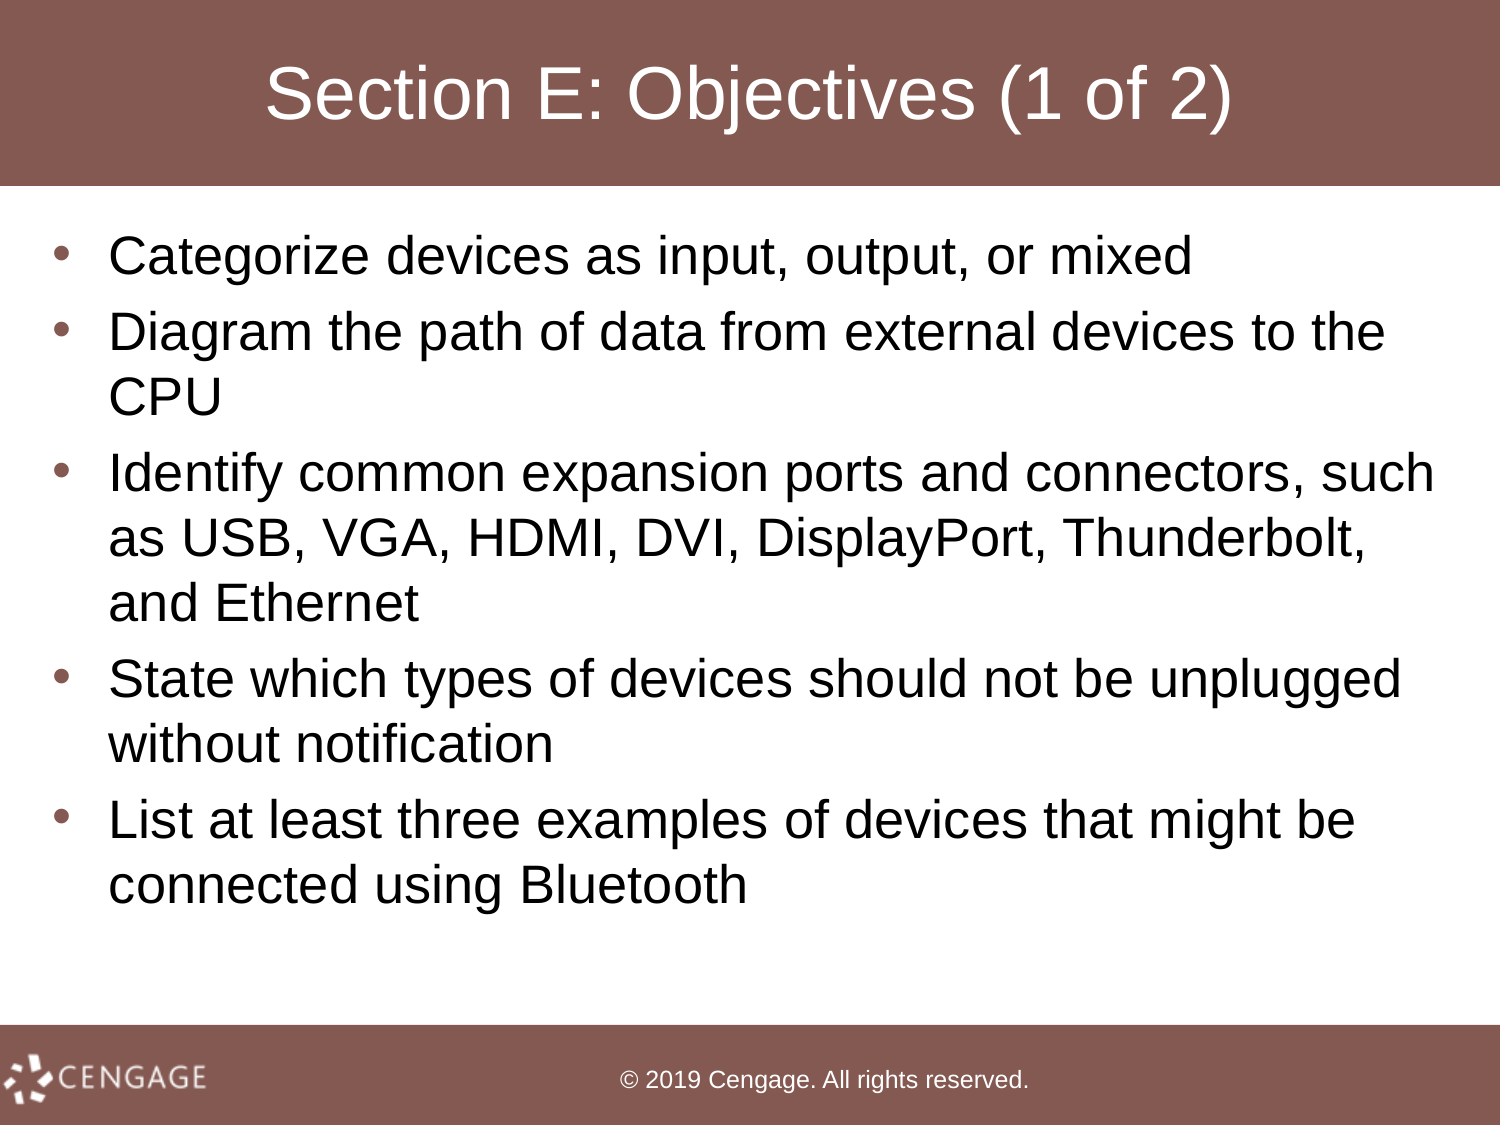

# Section E: Objectives (1 of 2)
Categorize devices as input, output, or mixed
Diagram the path of data from external devices to the CPU
Identify common expansion ports and connectors, such as USB, VGA, HDMI, DVI, DisplayPort, Thunderbolt, and Ethernet
State which types of devices should not be unplugged without notification
List at least three examples of devices that might be connected using Bluetooth